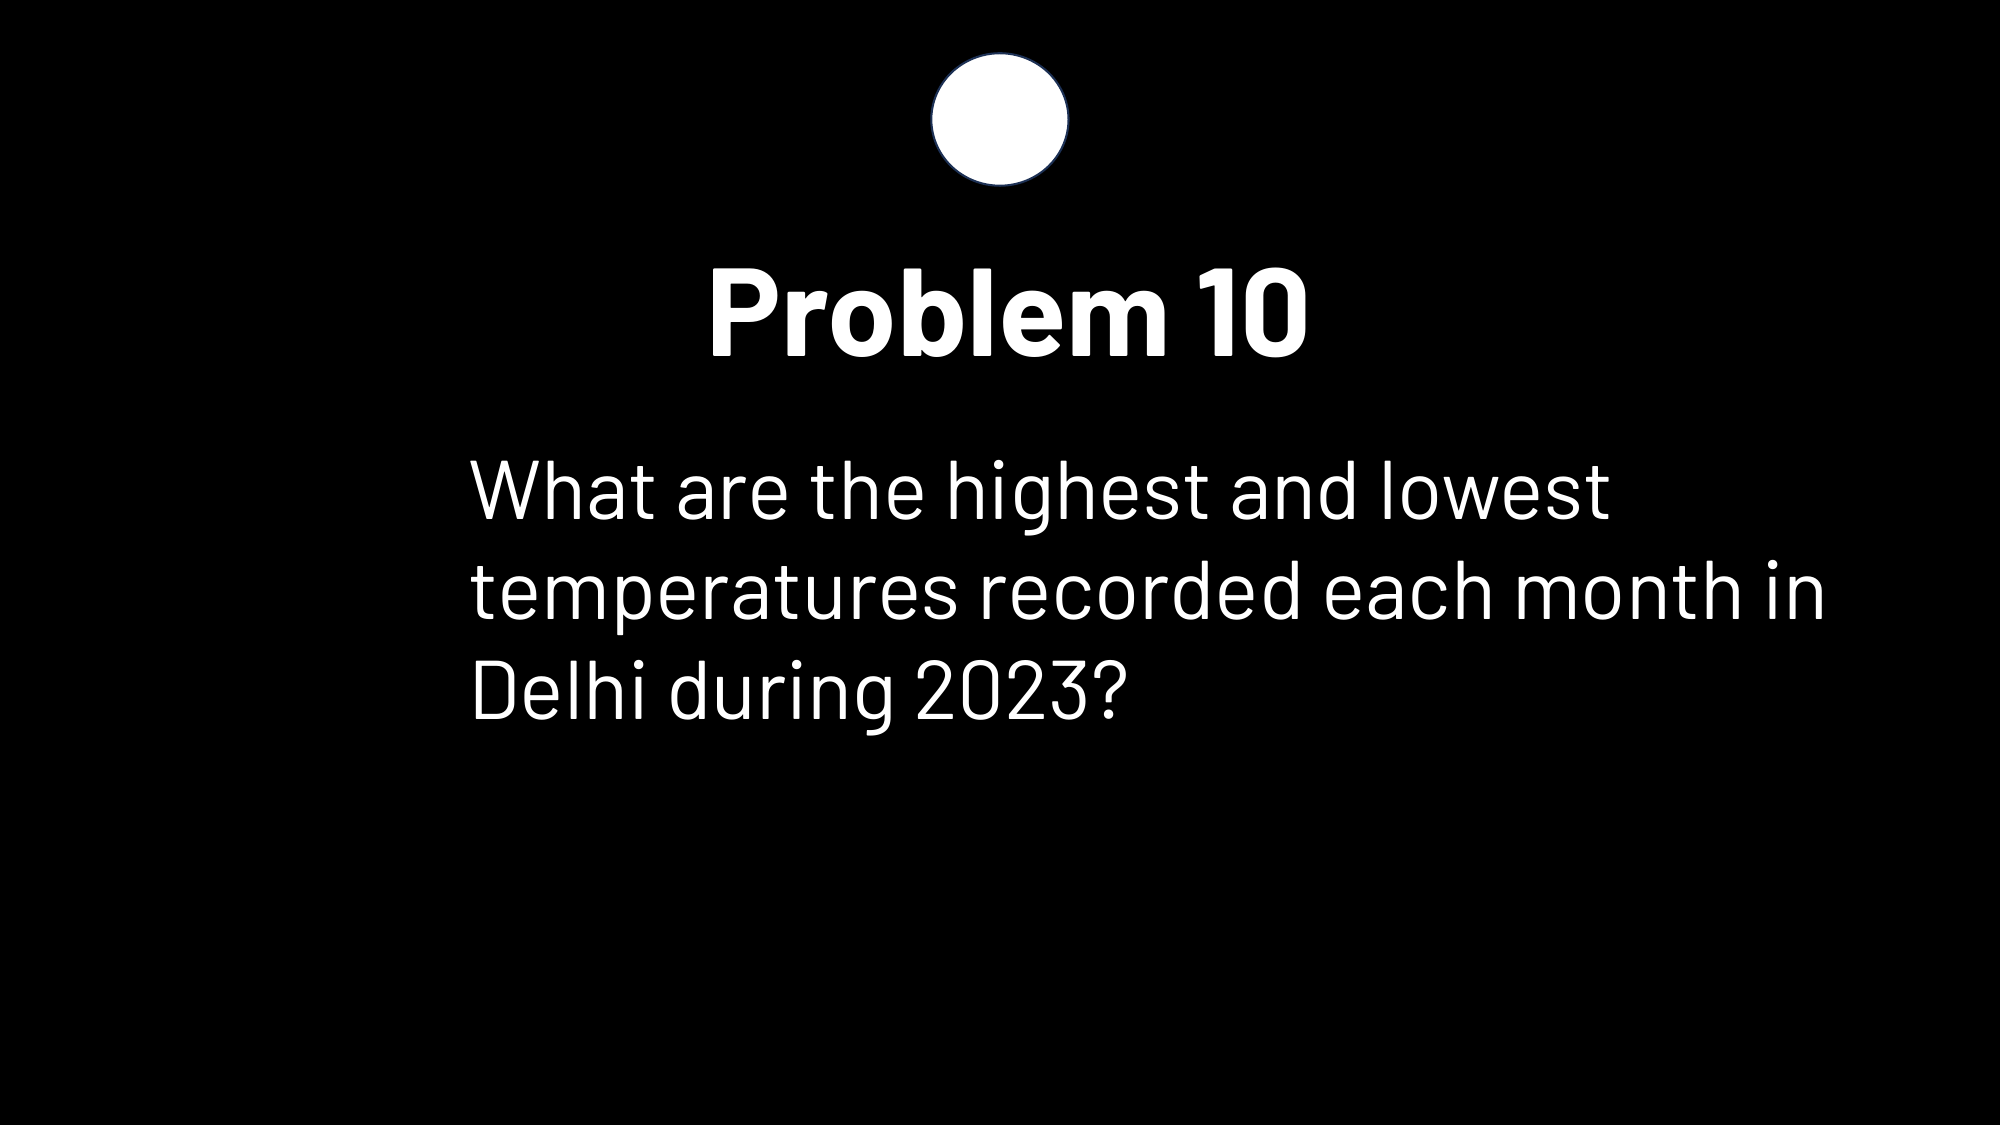

Problem 10
What are the highest and lowest temperatures recorded each month in Delhi during 2023?